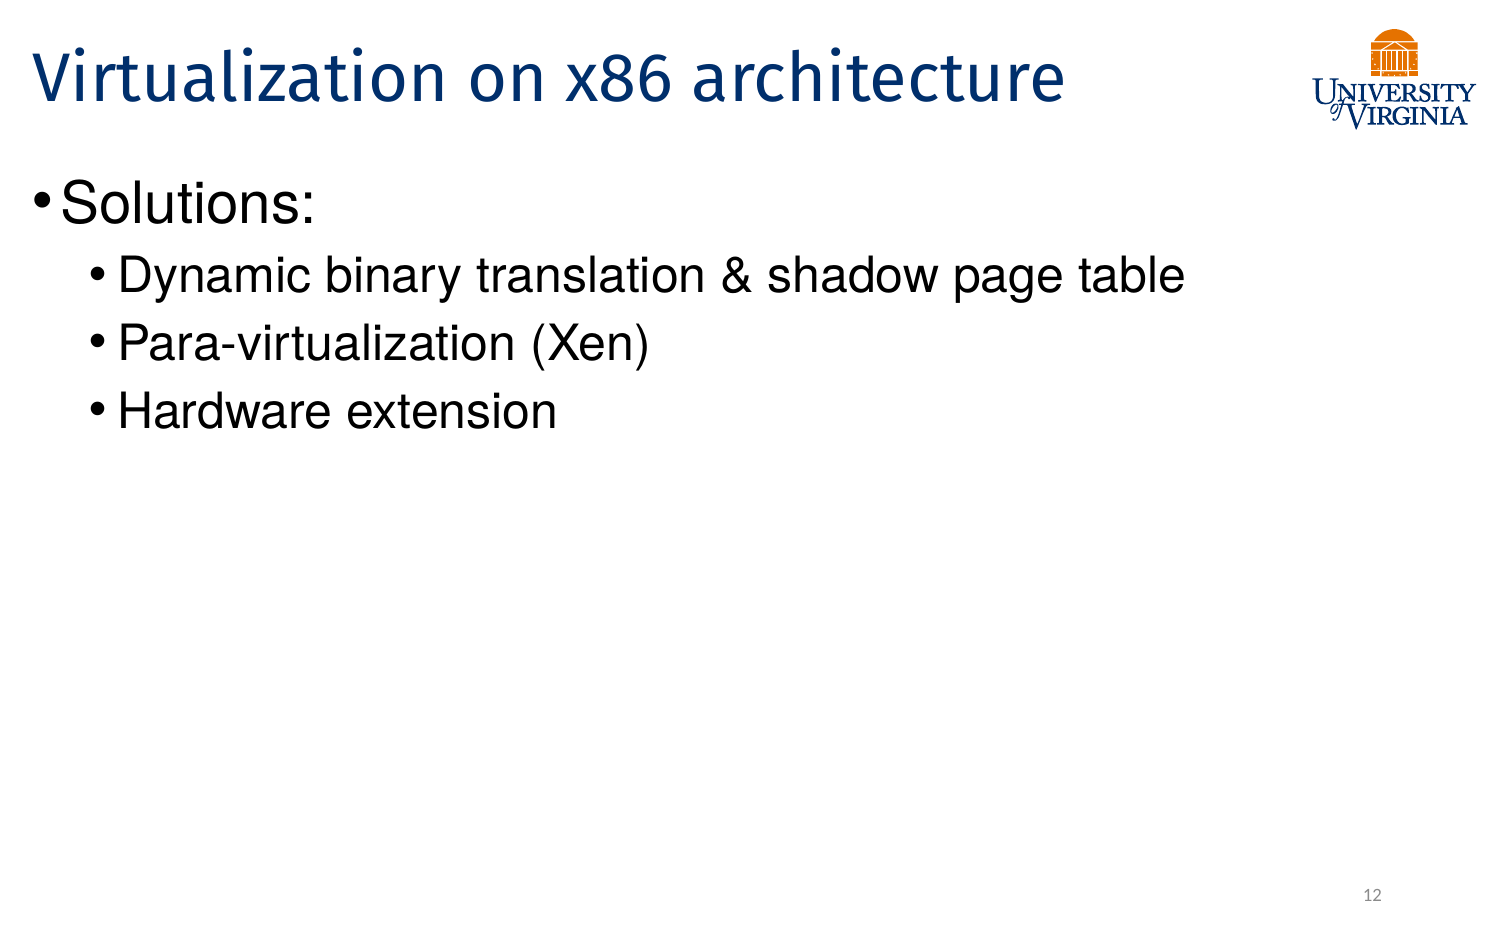

# Virtualization on x86 architecture
Solutions:
Dynamic binary translation & shadow page table
Para-virtualization (Xen)
Hardware extension
12